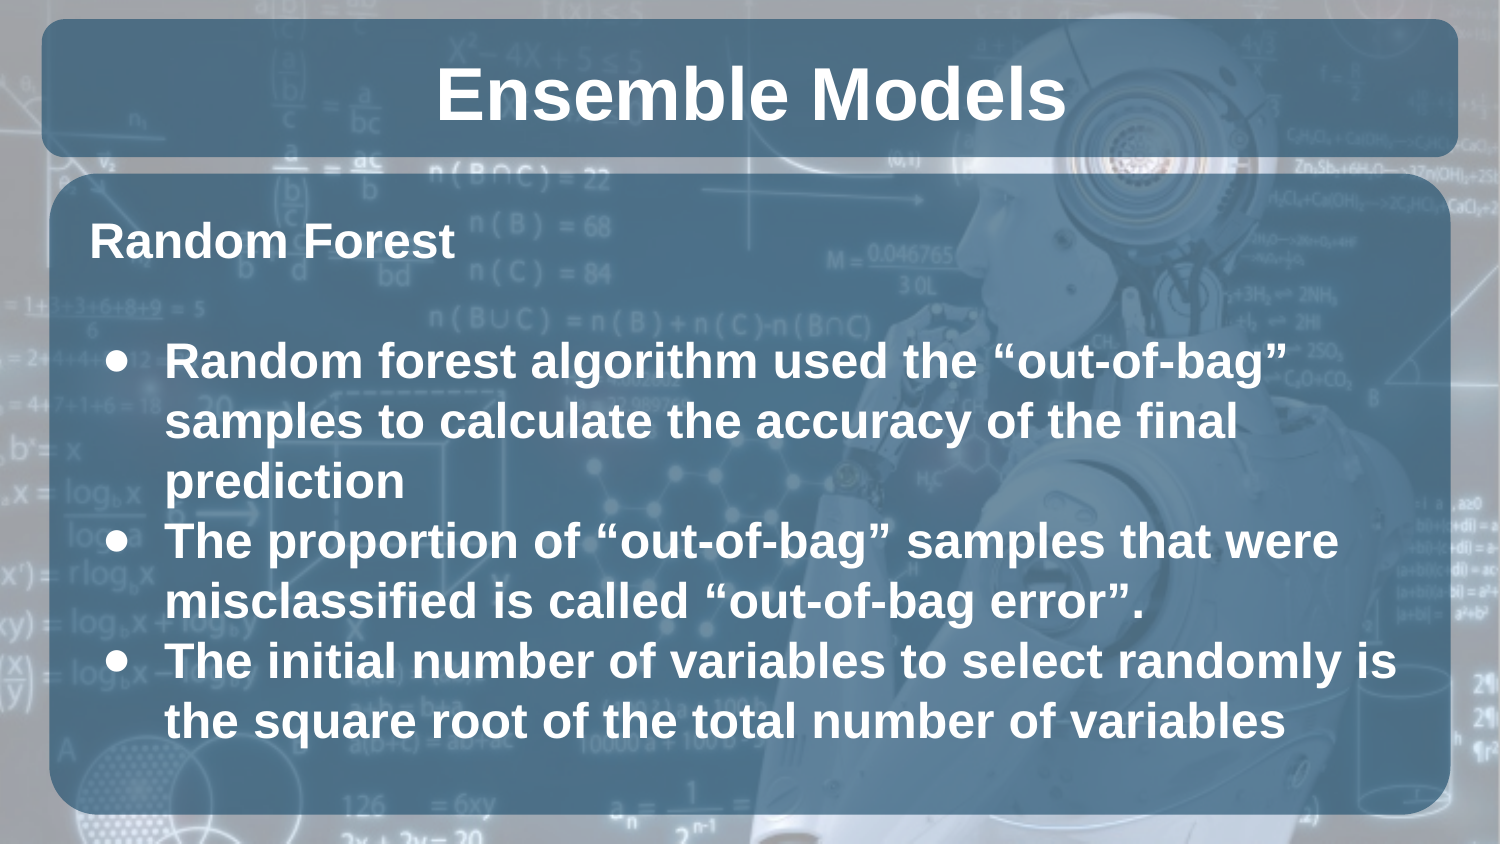

Ensemble Models
# Random Forest

Random forest algorithm used the “out-of-bag” samples to calculate the accuracy of the final prediction
The proportion of “out-of-bag” samples that were misclassified is called “out-of-bag error”.
The initial number of variables to select randomly is the square root of the total number of variables